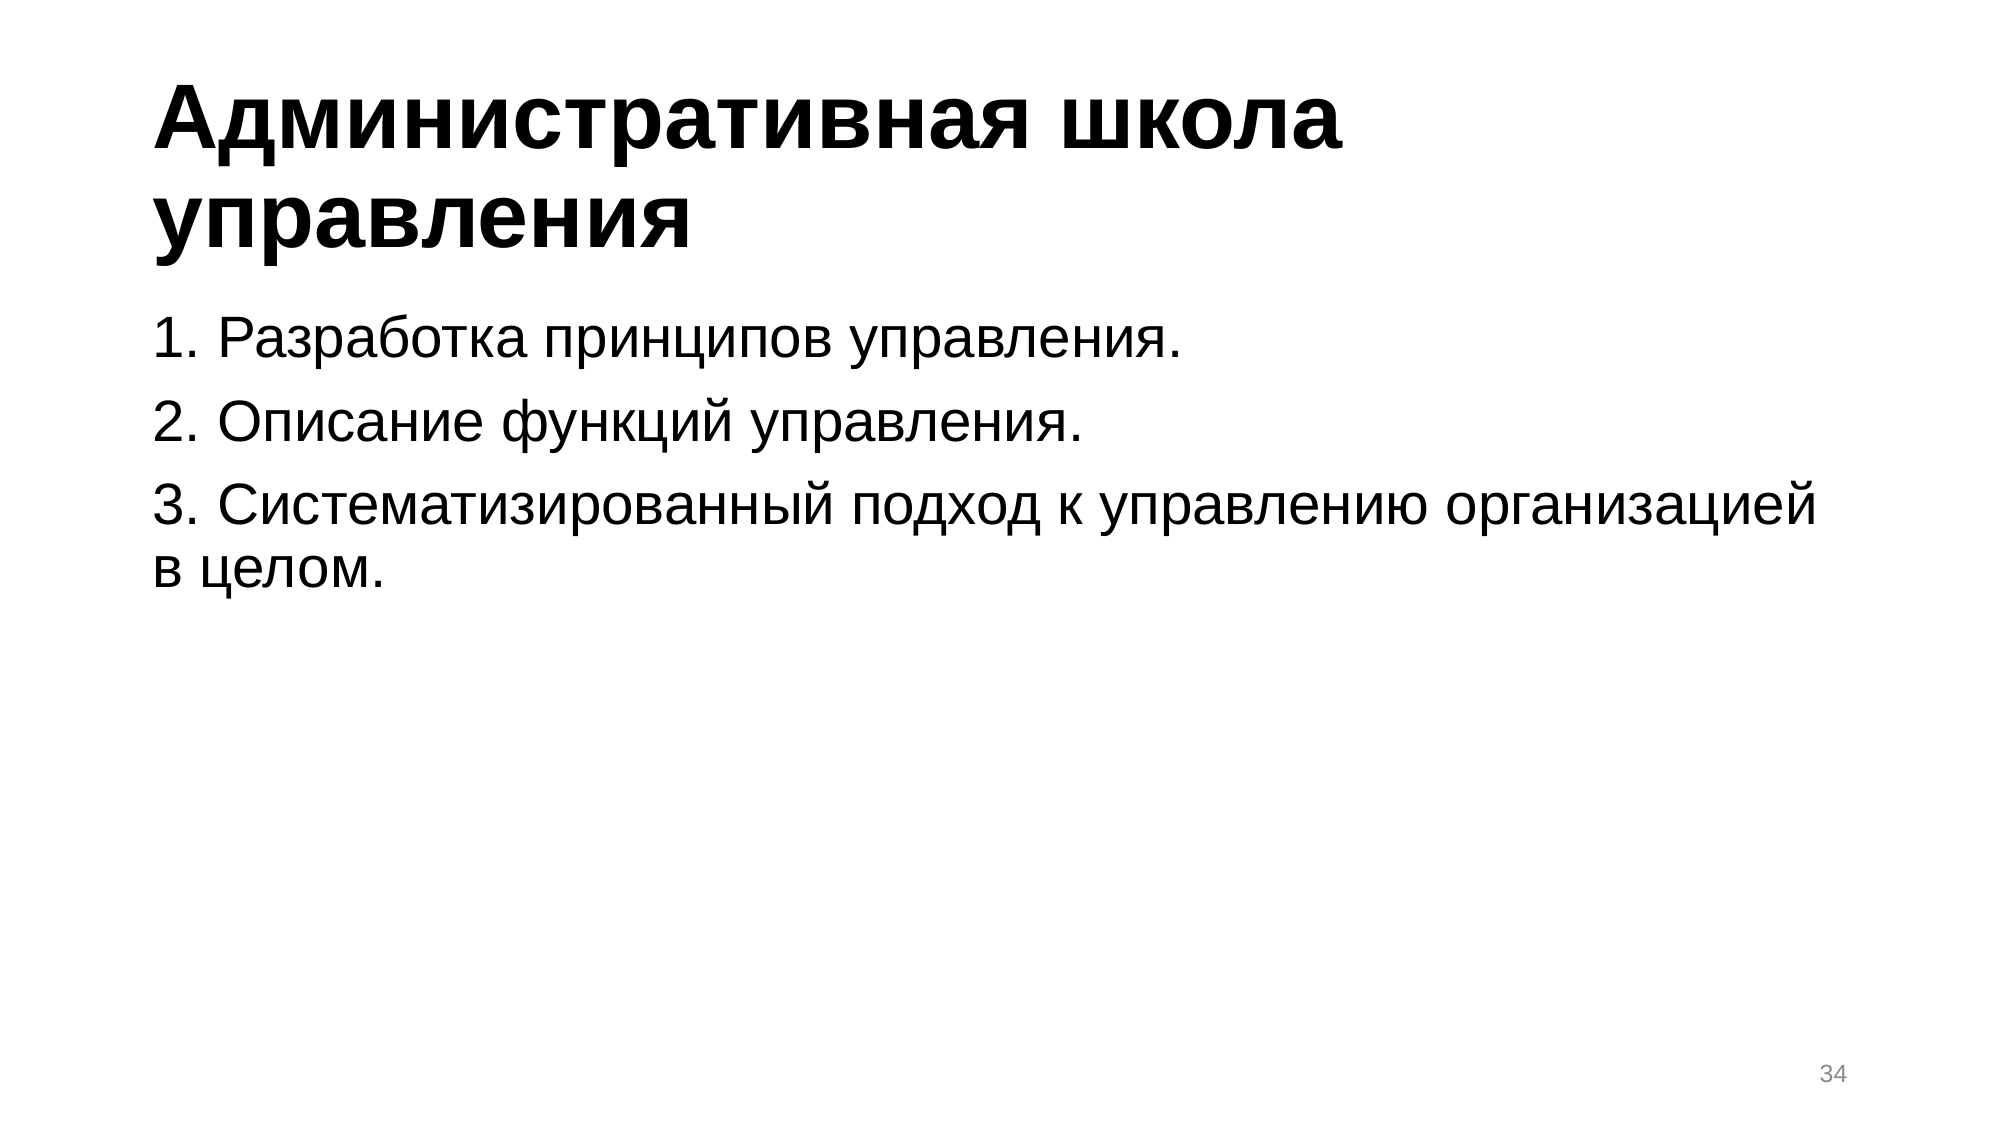

# Административная школа управления
1. Разработка принципов управления.
2. Описание функций управления.
3. Систематизированный подход к управлению организацией в целом.
34